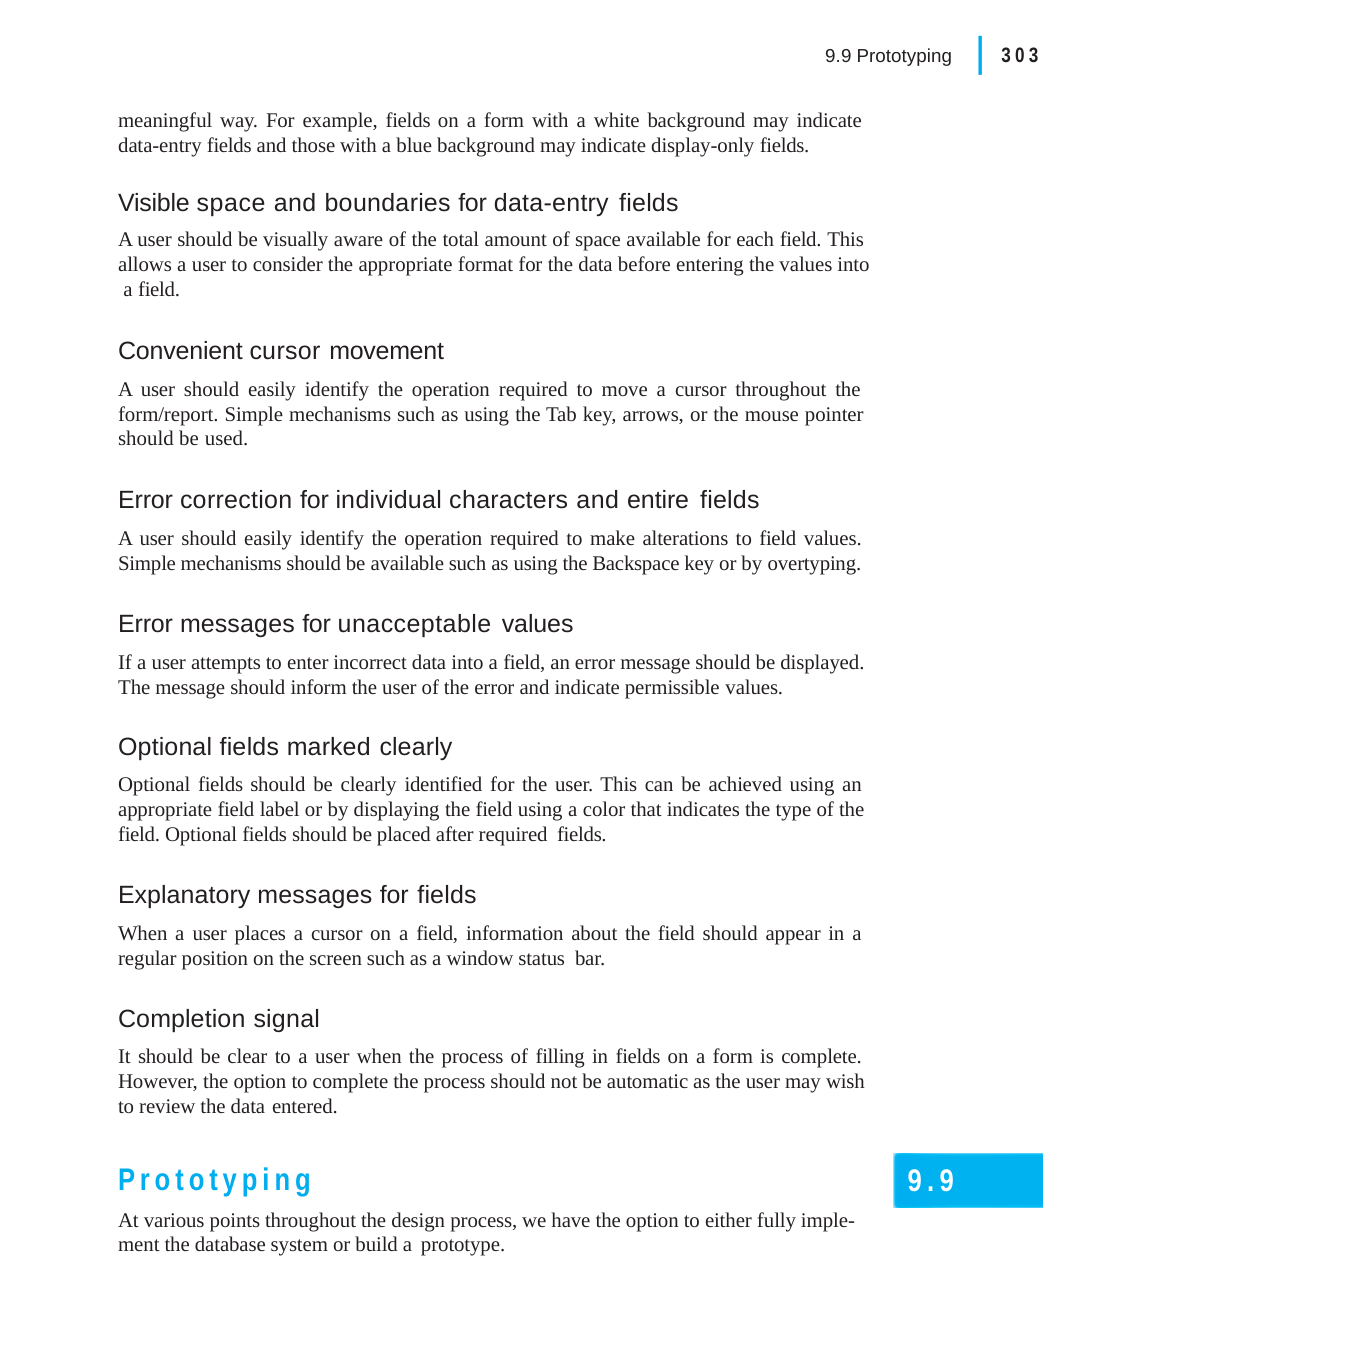

|
303
9.9 Prototyping
meaningful way. For example, fields on a form with a white background may indicate  data-entry fields and those with a blue background may indicate display-only fields.

Visible space and boundaries for data-entry fields
A user should be visually aware of the total amount of space available for each field. This  allows a user to consider the appropriate format for the data before entering the values into  a field.

Convenient cursor movement
A user should easily identify the operation required to move a cursor throughout the  form/report. Simple mechanisms such as using the Tab key, arrows, or the mouse pointer  should be used.

Error correction for individual characters and entire fields
A user should easily identify the operation required to make alterations to field values.  Simple mechanisms should be available such as using the Backspace key or by overtyping.

Error messages for unacceptable values
If a user attempts to enter incorrect data into a field, an error message should be displayed.  The message should inform the user of the error and indicate permissible values.

Optional fields marked clearly
Optional fields should be clearly identified for the user. This can be achieved using an  appropriate field label or by displaying the field using a color that indicates the type of the  field. Optional fields should be placed after required fields.

Explanatory messages for fields
When a user places a cursor on a field, information about the field should appear in a  regular position on the screen such as a window status bar.

Completion signal
It should be clear to a user when the process of filling in fields on a form is complete.  However, the option to complete the process should not be automatic as the user may wish  to review the data entered.
Prototyping
At various points throughout the design process, we have the option to either fully imple-  ment the database system or build a prototype.

9.9